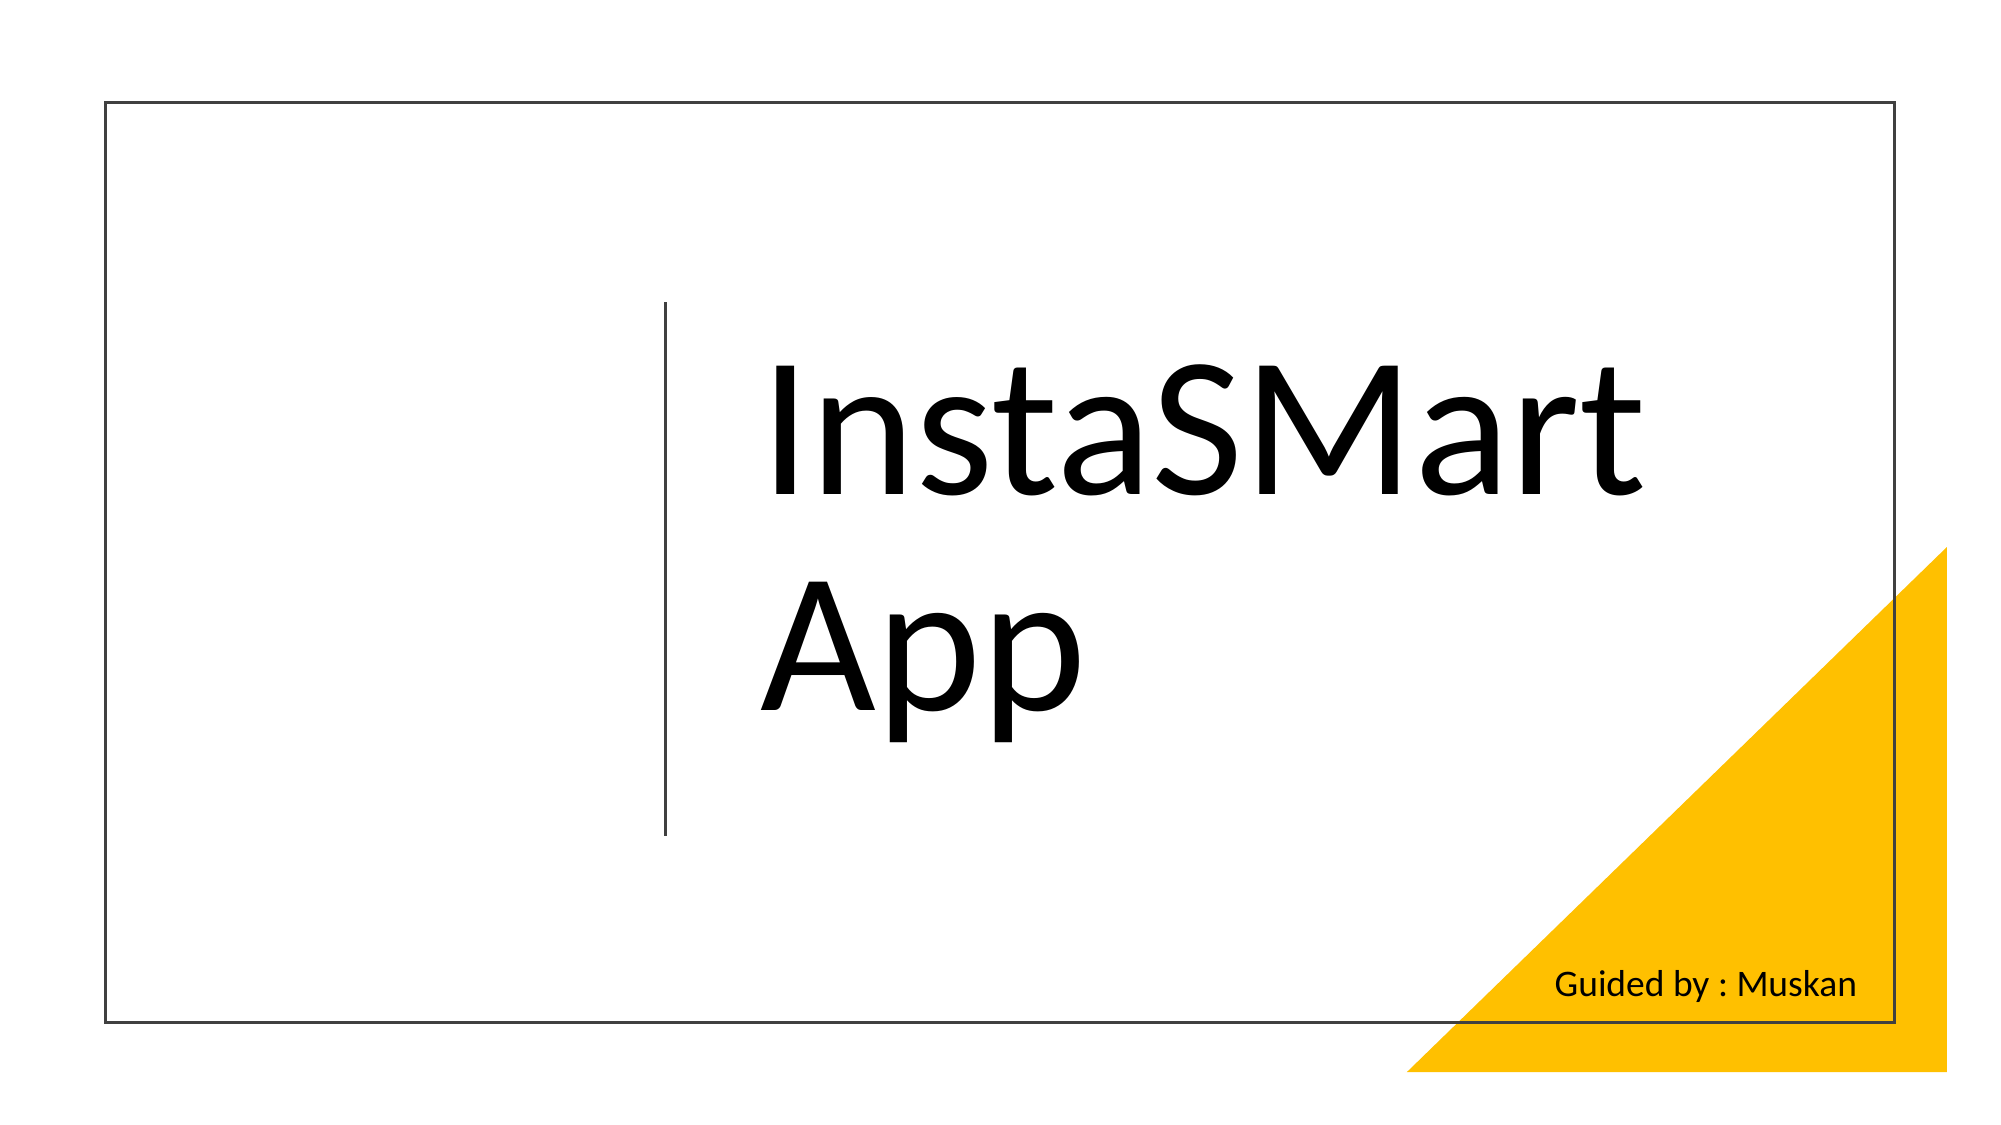

# InstaSMart App

Guided by : Muskan